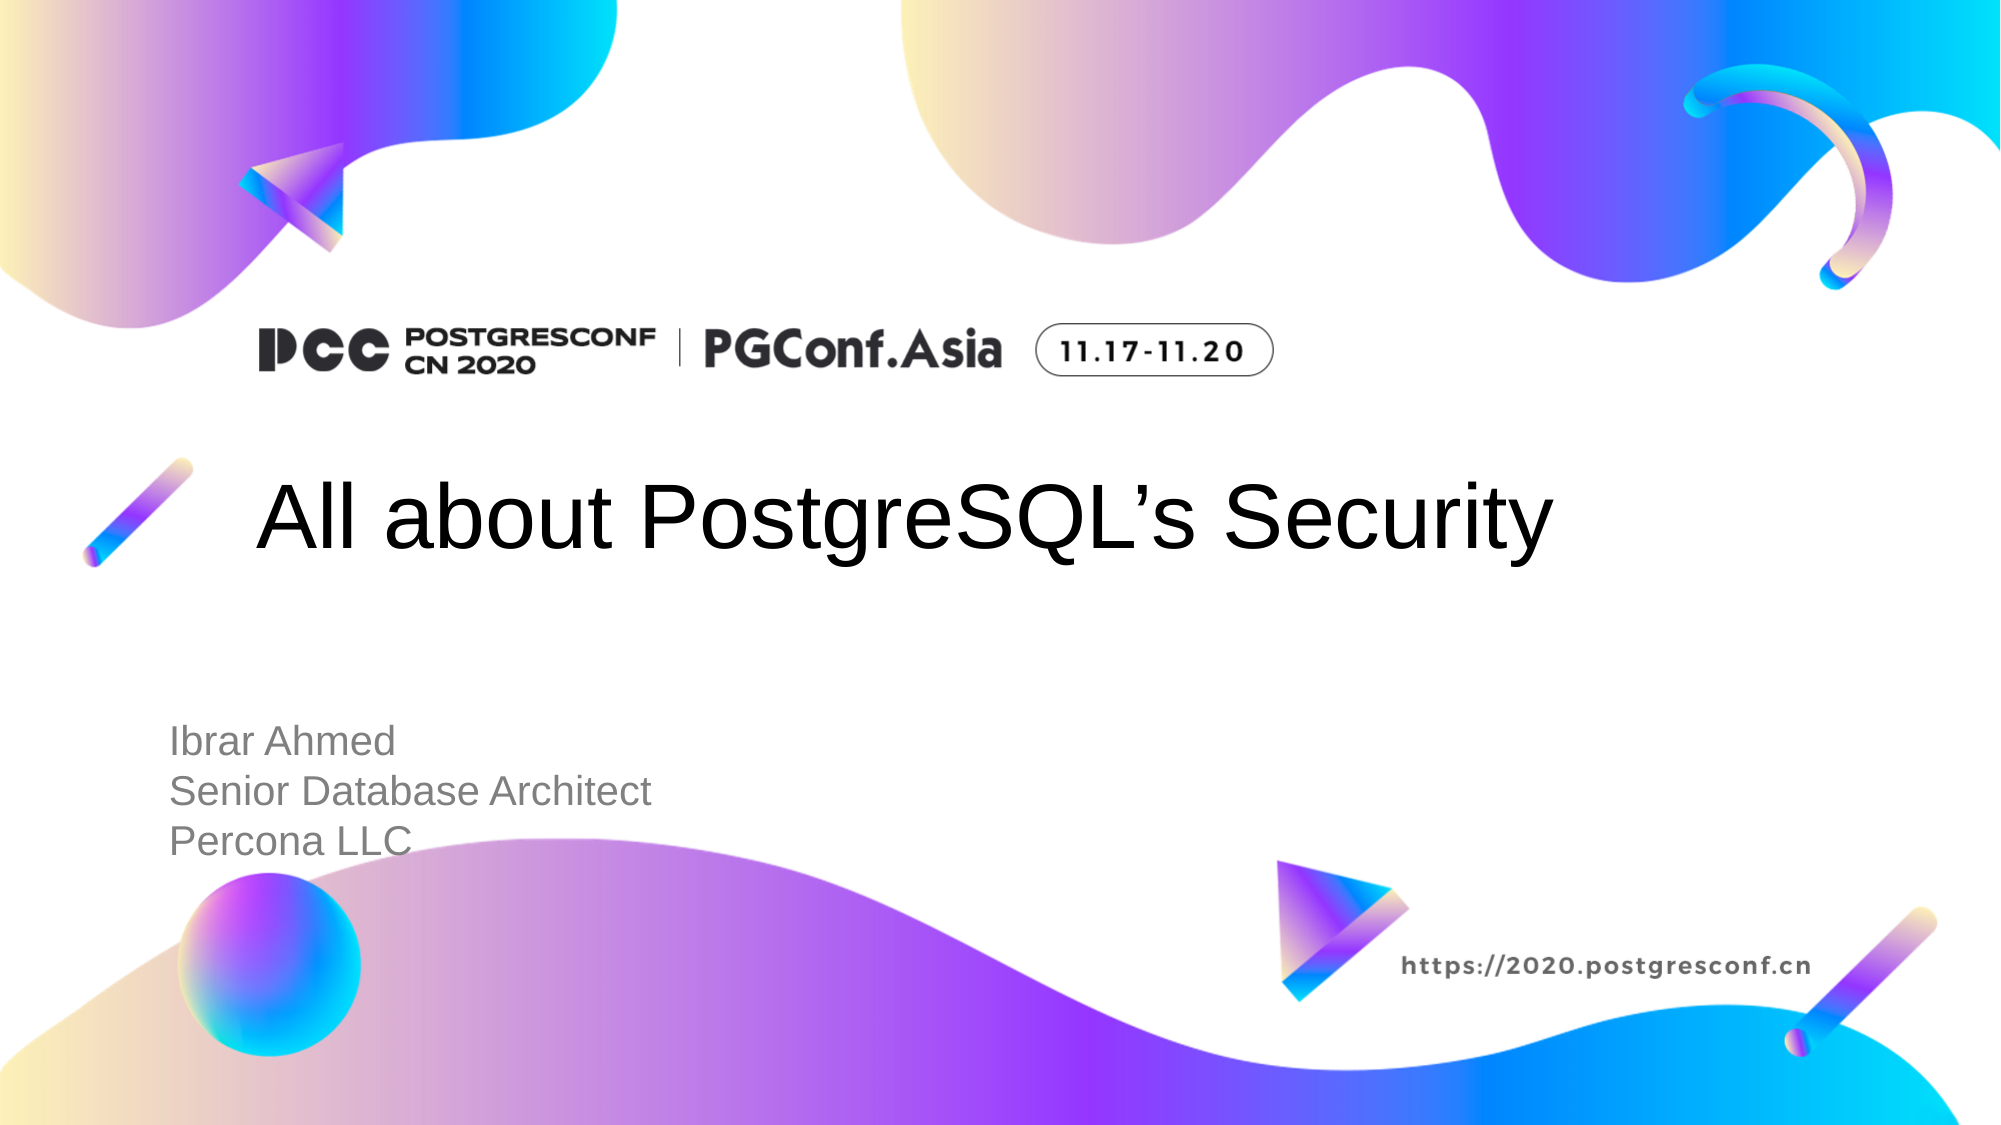

All about PostgreSQL’s Security
Ibrar Ahmed
Senior Database Architect
Percona LLC